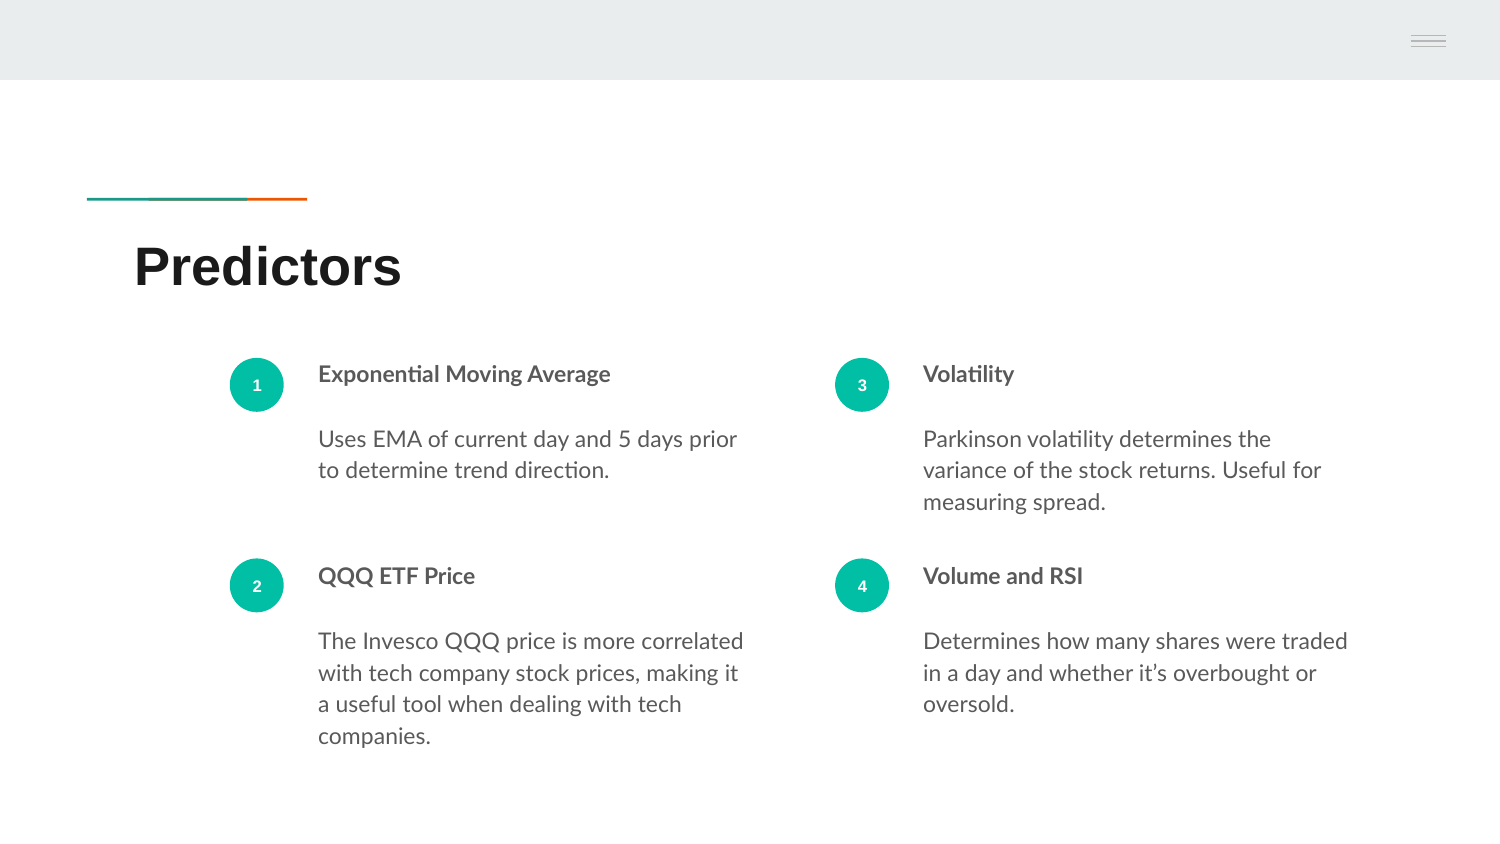

# Predictors
Exponential Moving Average
Uses EMA of current day and 5 days prior to determine trend direction.
Volatility
Parkinson volatility determines the variance of the stock returns. Useful for measuring spread.
1
3
QQQ ETF Price
The Invesco QQQ price is more correlated with tech company stock prices, making it a useful tool when dealing with tech companies.
Volume and RSI
Determines how many shares were traded in a day and whether it’s overbought or oversold.
2
4